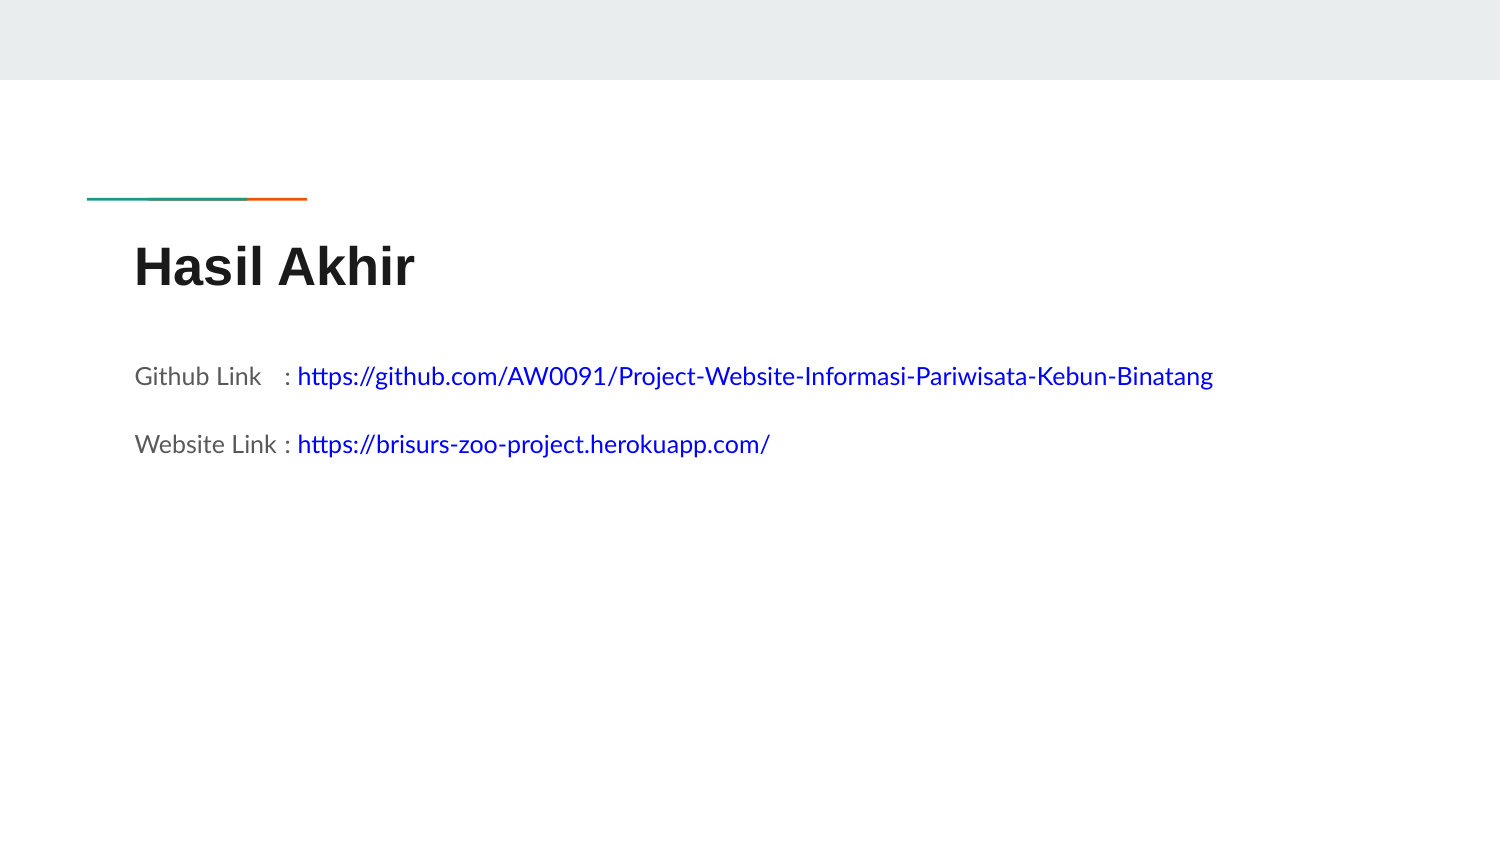

# Hasil Akhir
Github Link	: https://github.com/AW0091/Project-Website-Informasi-Pariwisata-Kebun-Binatang
Website Link 	: https://brisurs-zoo-project.herokuapp.com/